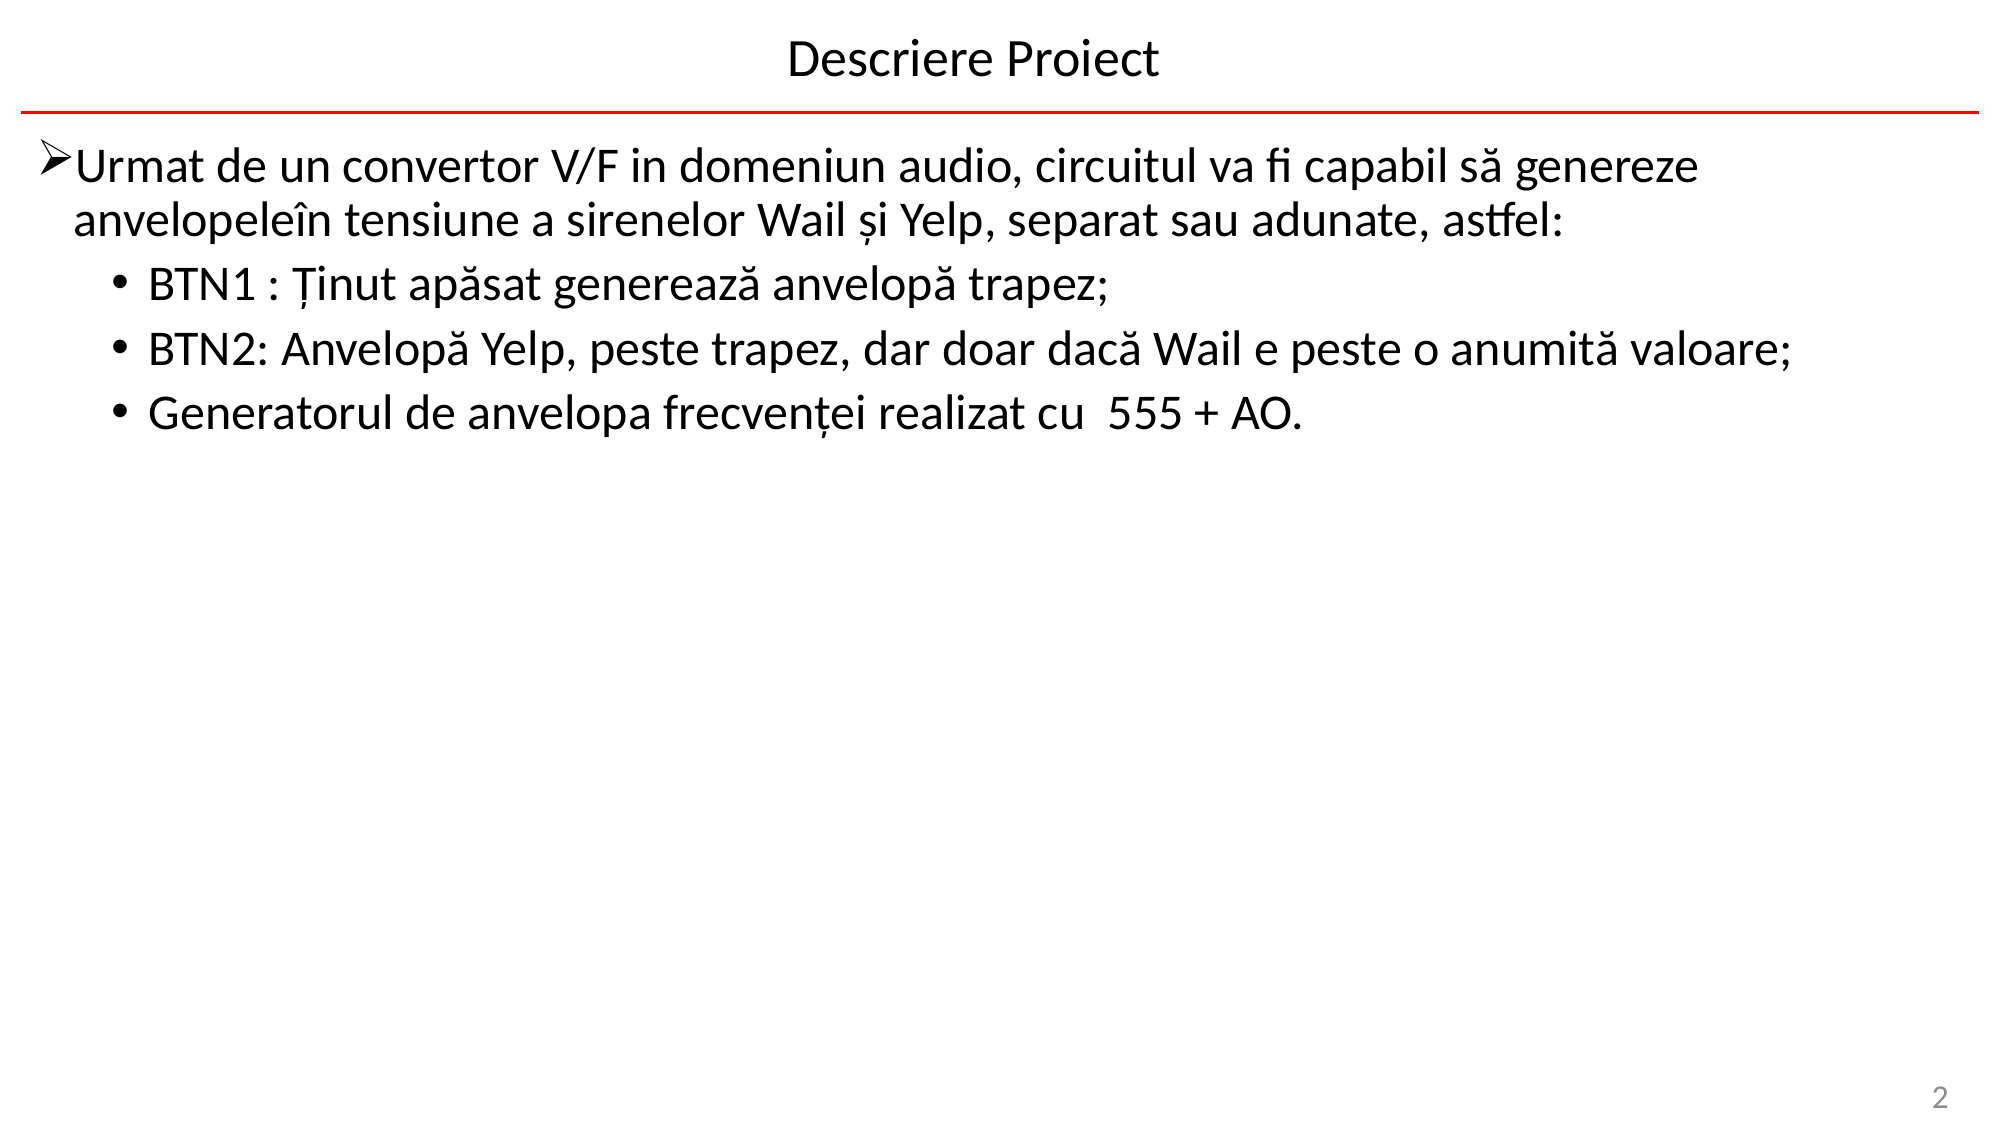

# Descriere Proiect
Urmat de un convertor V/F in domeniun audio, circuitul va fi capabil să genereze anvelopeleîn tensiune a sirenelor Wail și Yelp, separat sau adunate, astfel:
BTN1 : Ținut apăsat generează anvelopă trapez;
BTN2: Anvelopă Yelp, peste trapez, dar doar dacă Wail e peste o anumită valoare;
Generatorul de anvelopa frecvenței realizat cu  555 + AO.

2